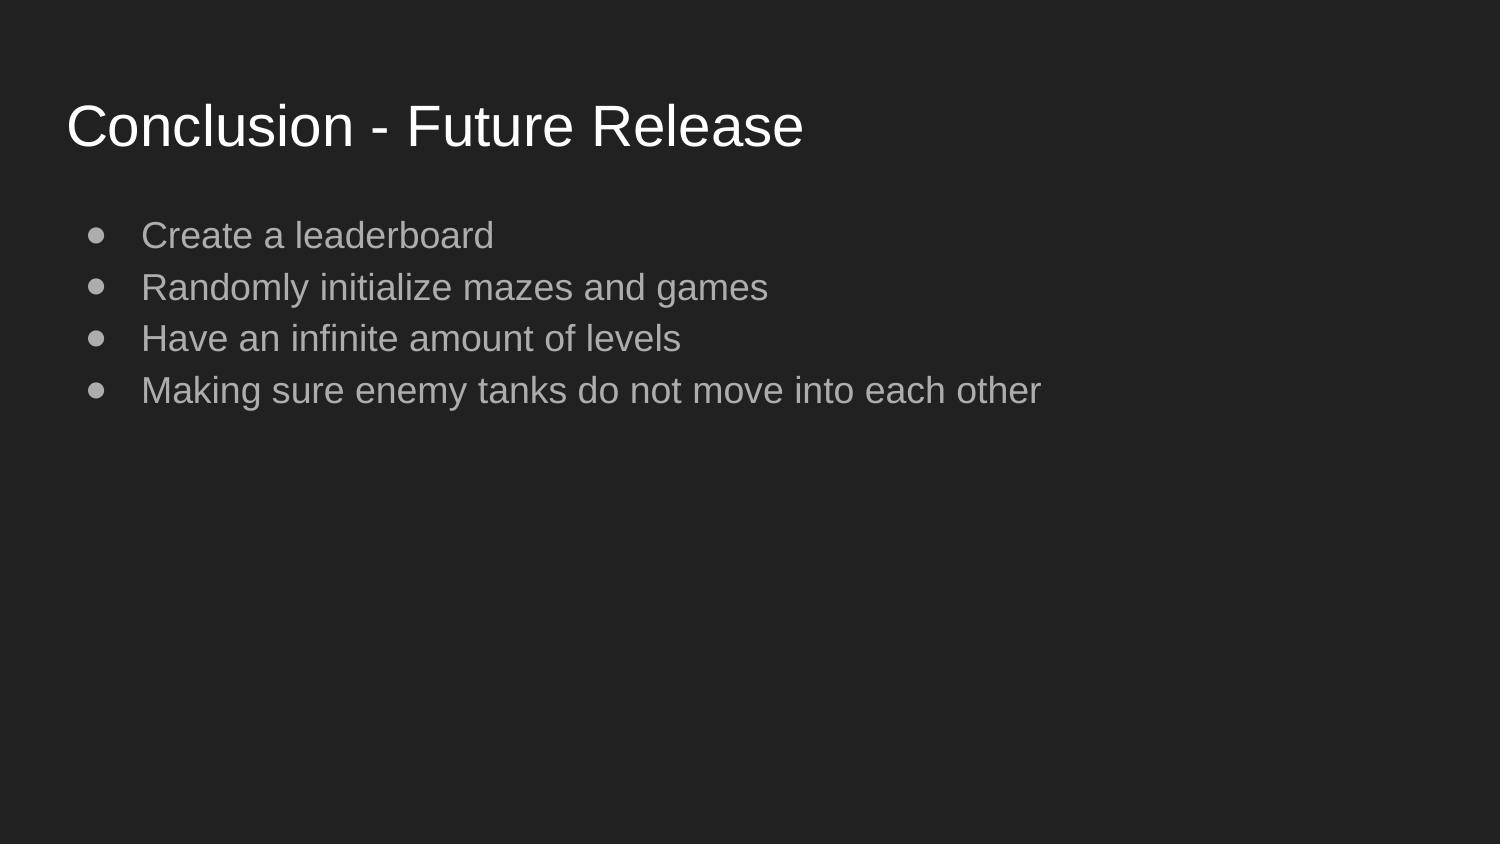

# Conclusion - Future Release
Create a leaderboard
Randomly initialize mazes and games
Have an infinite amount of levels
Making sure enemy tanks do not move into each other